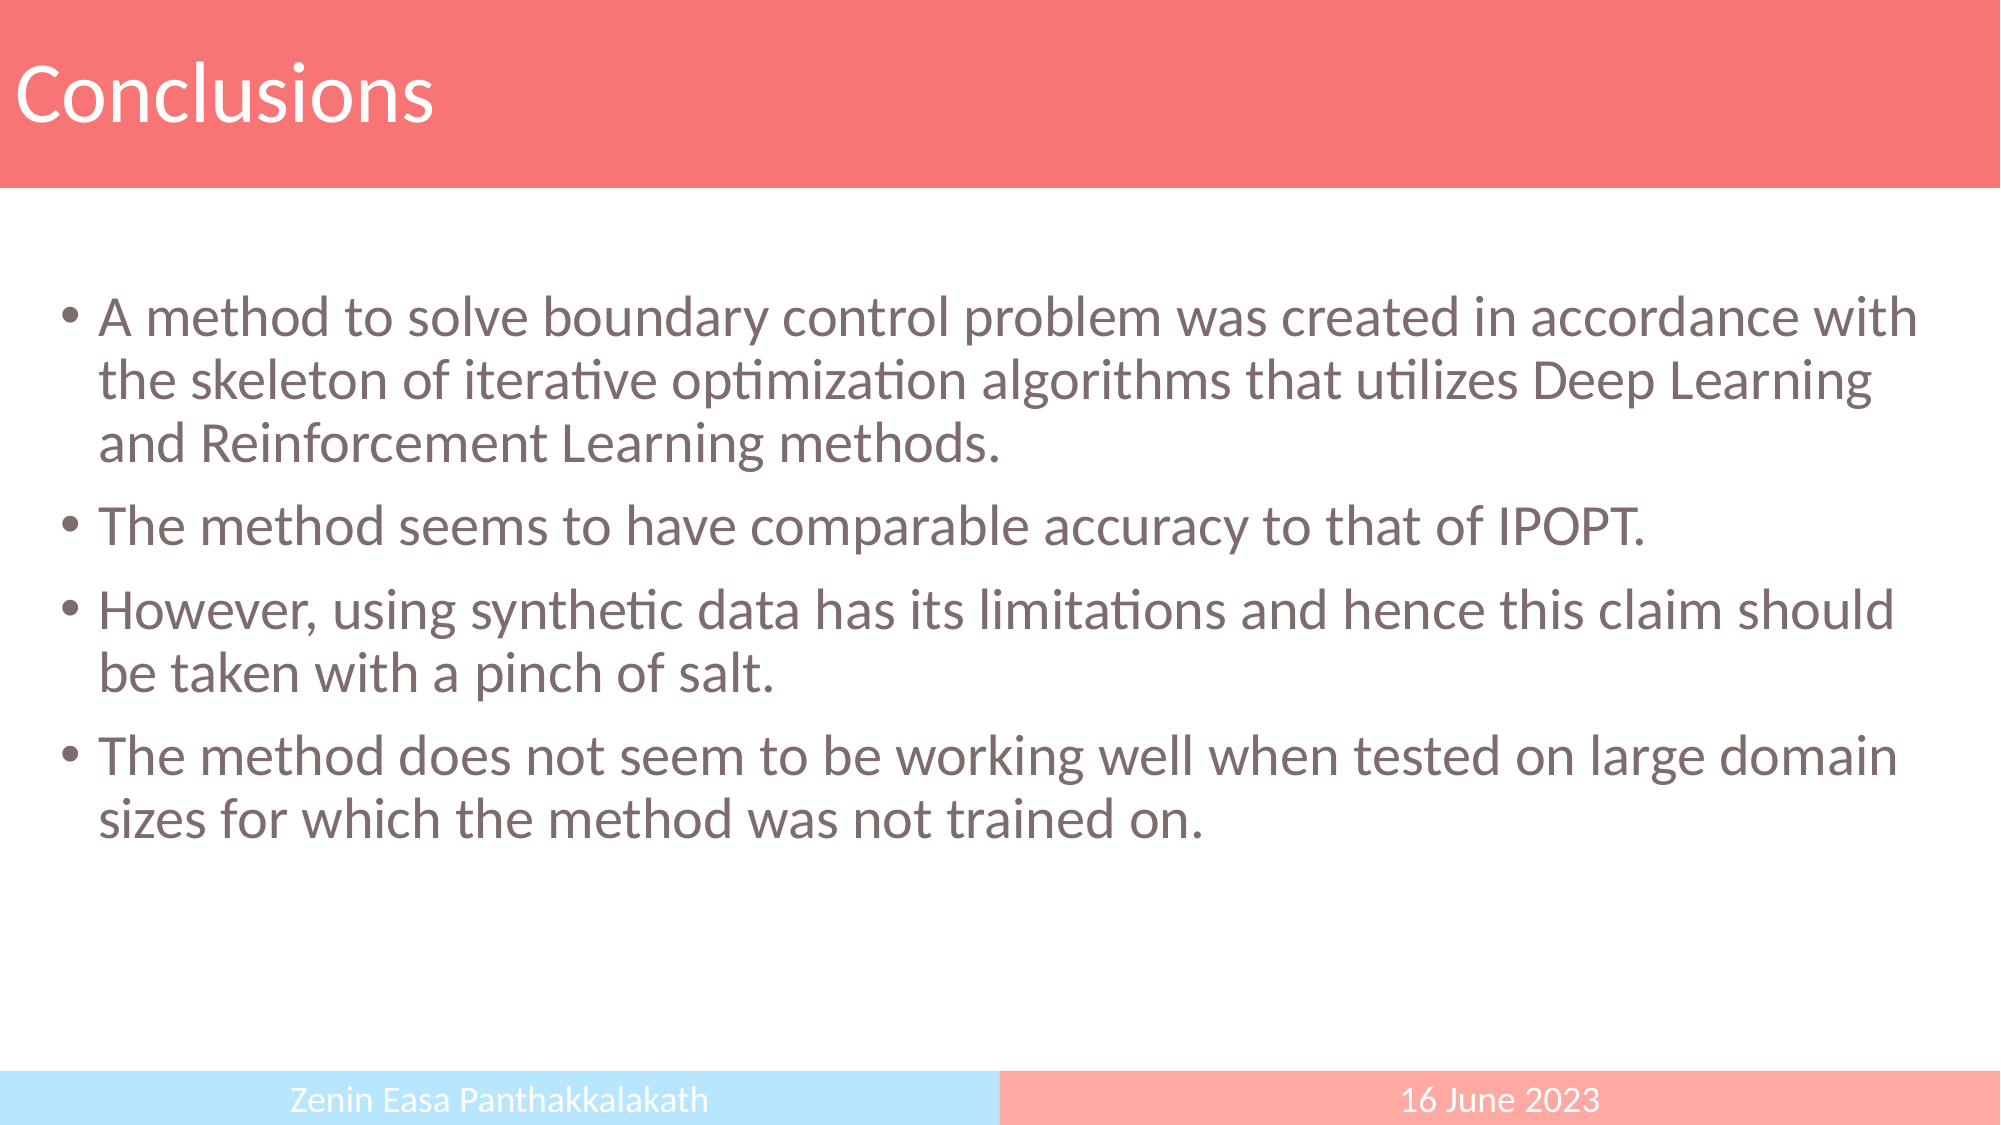

Conclusions
A method to solve boundary control problem was created in accordance with the skeleton of iterative optimization algorithms that utilizes Deep Learning and Reinforcement Learning methods.
The method seems to have comparable accuracy to that of IPOPT.
However, using synthetic data has its limitations and hence this claim should be taken with a pinch of salt.
The method does not seem to be working well when tested on large domain sizes for which the method was not trained on.
Zenin Easa Panthakkalakath
16 June 2023
46